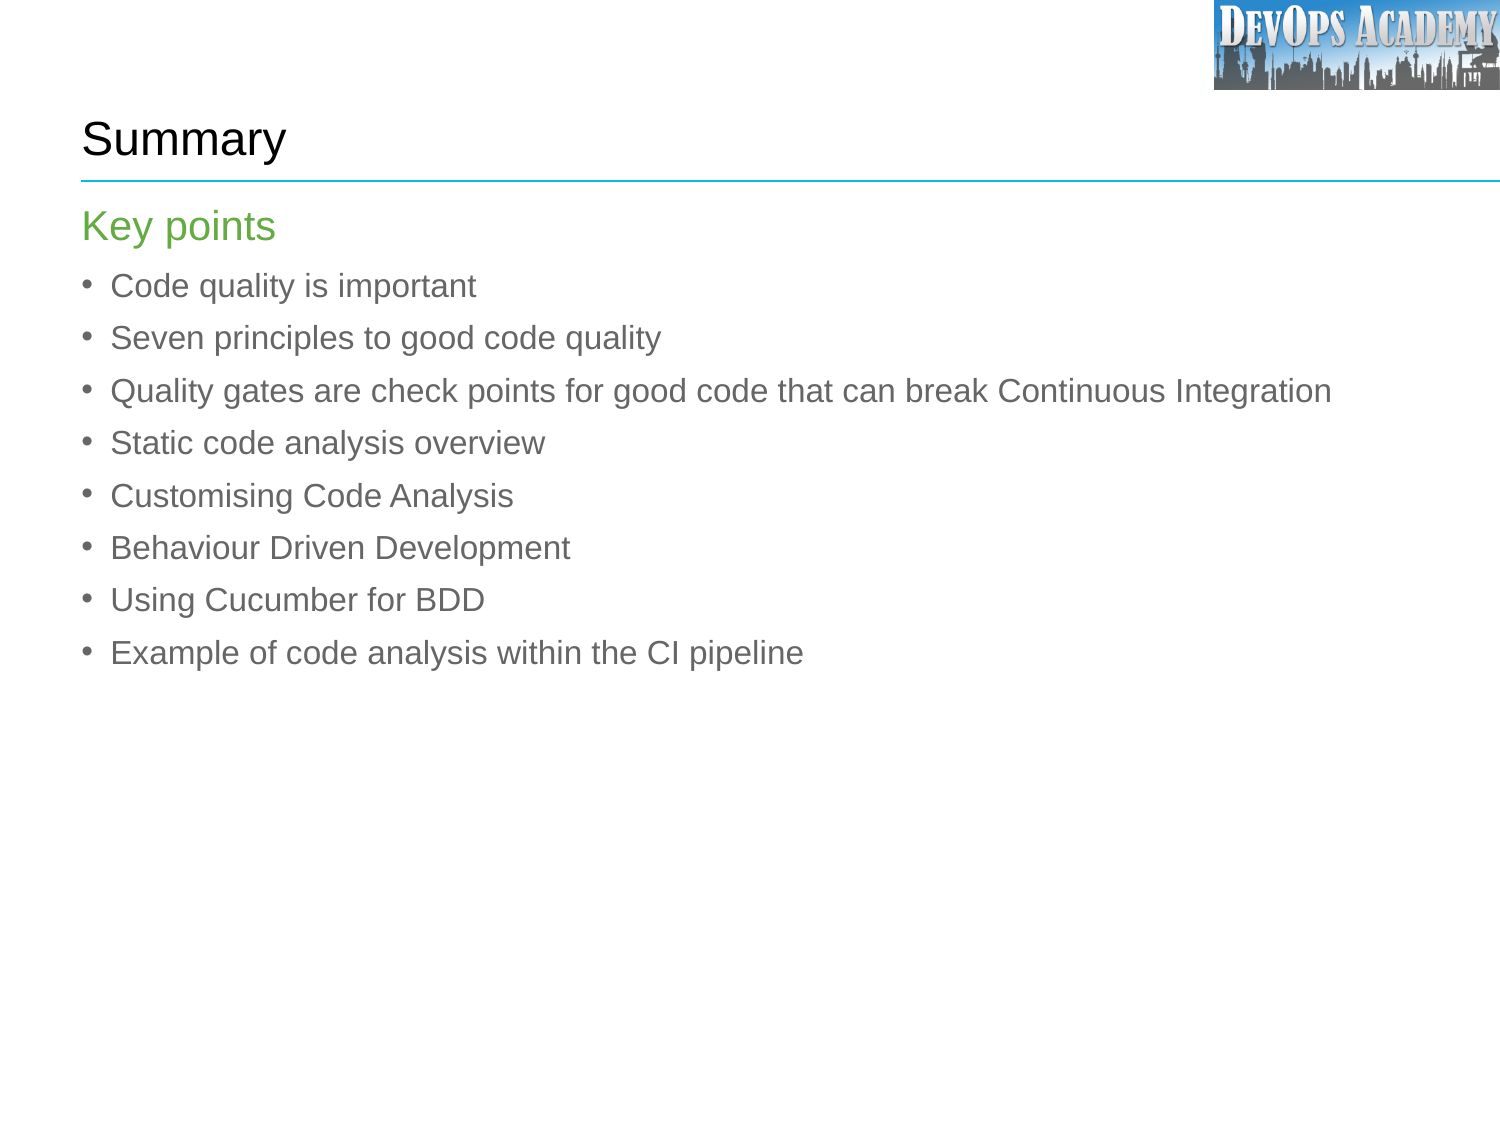

# Summary
Key points
Code quality is important
Seven principles to good code quality
Quality gates are check points for good code that can break Continuous Integration
Static code analysis overview
Customising Code Analysis
Behaviour Driven Development
Using Cucumber for BDD
Example of code analysis within the CI pipeline